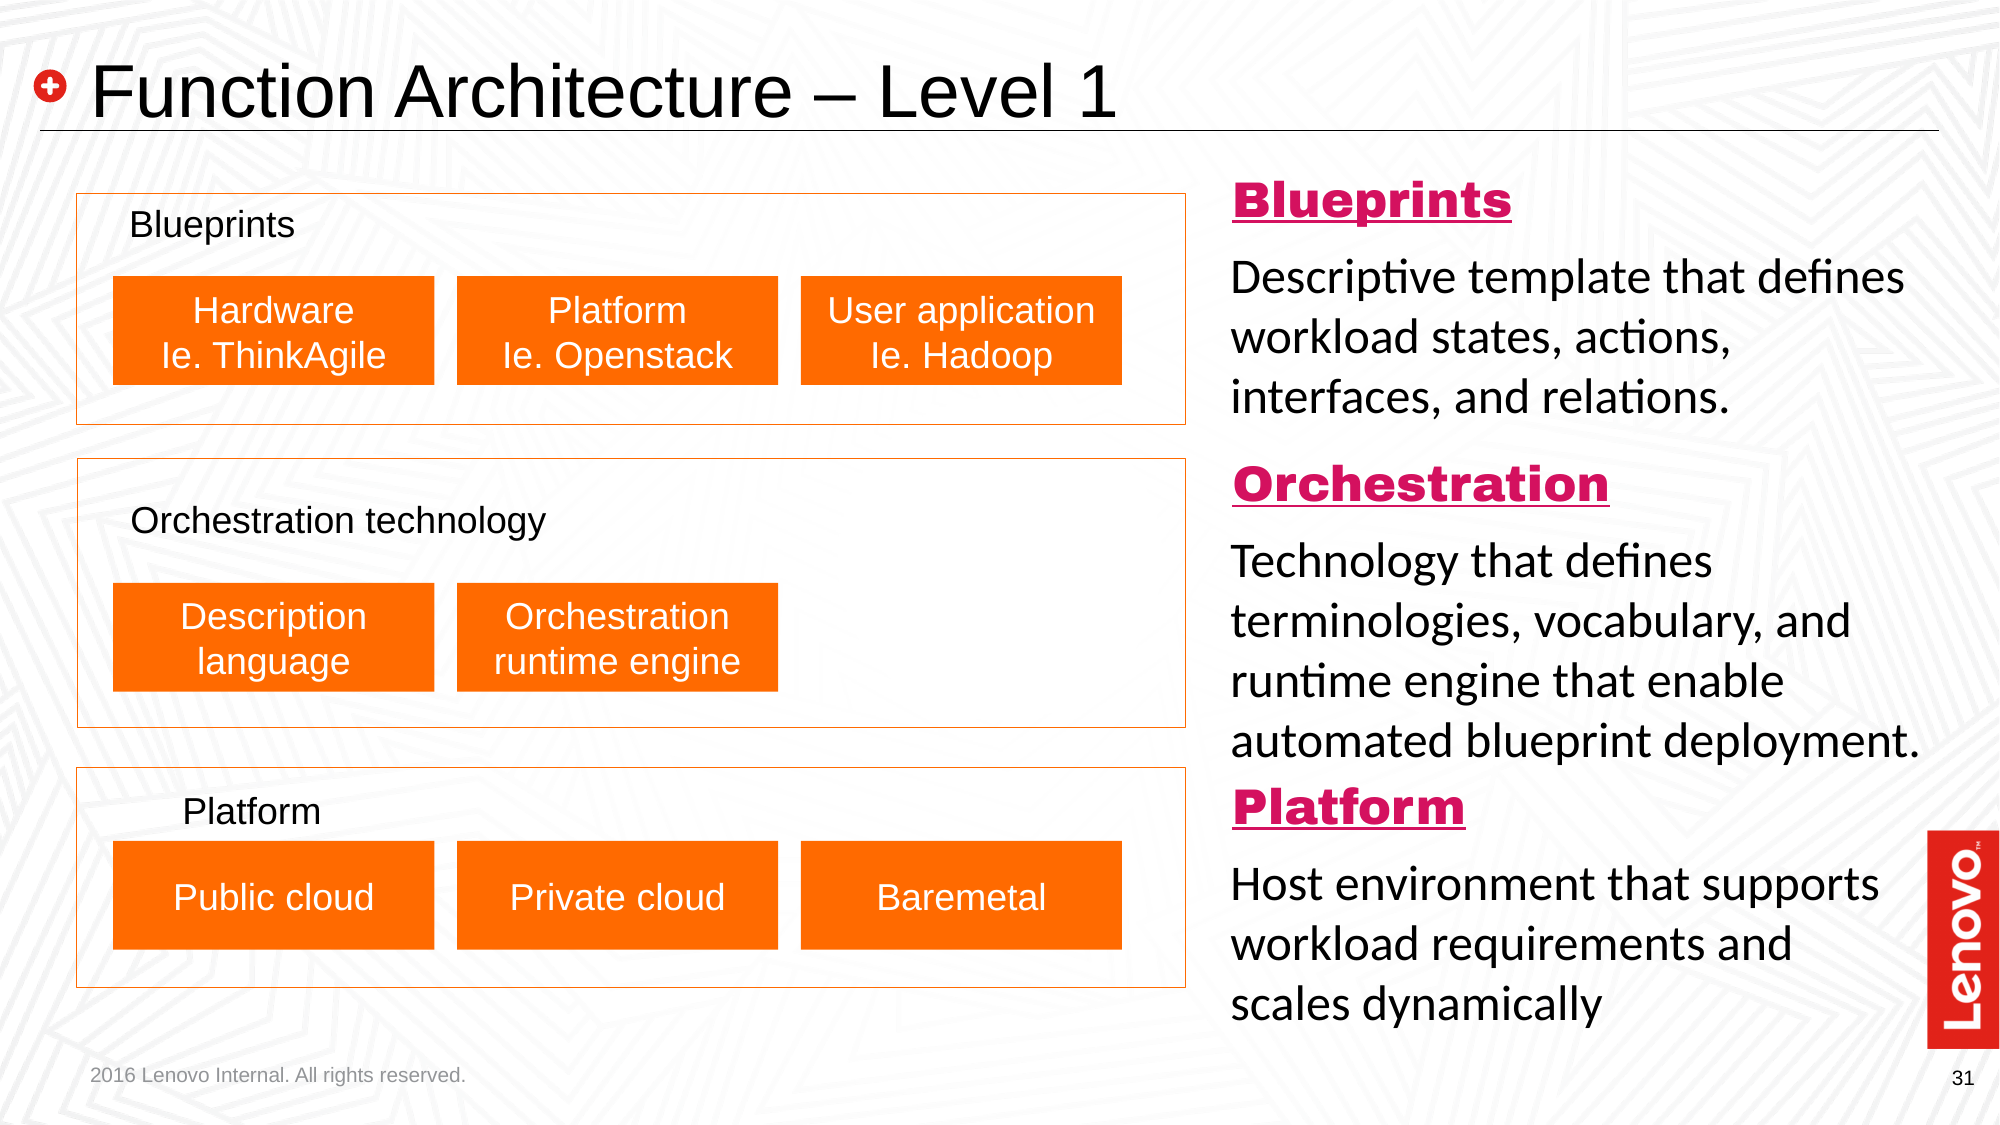

# Function Architecture – Level 1
Blueprints

Blueprints
Hardware
Ie. ThinkAgile
Platform
Ie. Openstack
User application
Ie. Hadoop

Orchestration technology
Description language
Orchestration runtime engine

Platform
Public cloud
Private cloud
Baremetal
Descriptive template that defines workload states, actions, interfaces, and relations.
Orchestration
Technology that defines terminologies, vocabulary, and runtime engine that enable automated blueprint deployment.
Platform
Host environment that supports workload requirements and scales dynamically
2016 Lenovo Internal. All rights reserved.